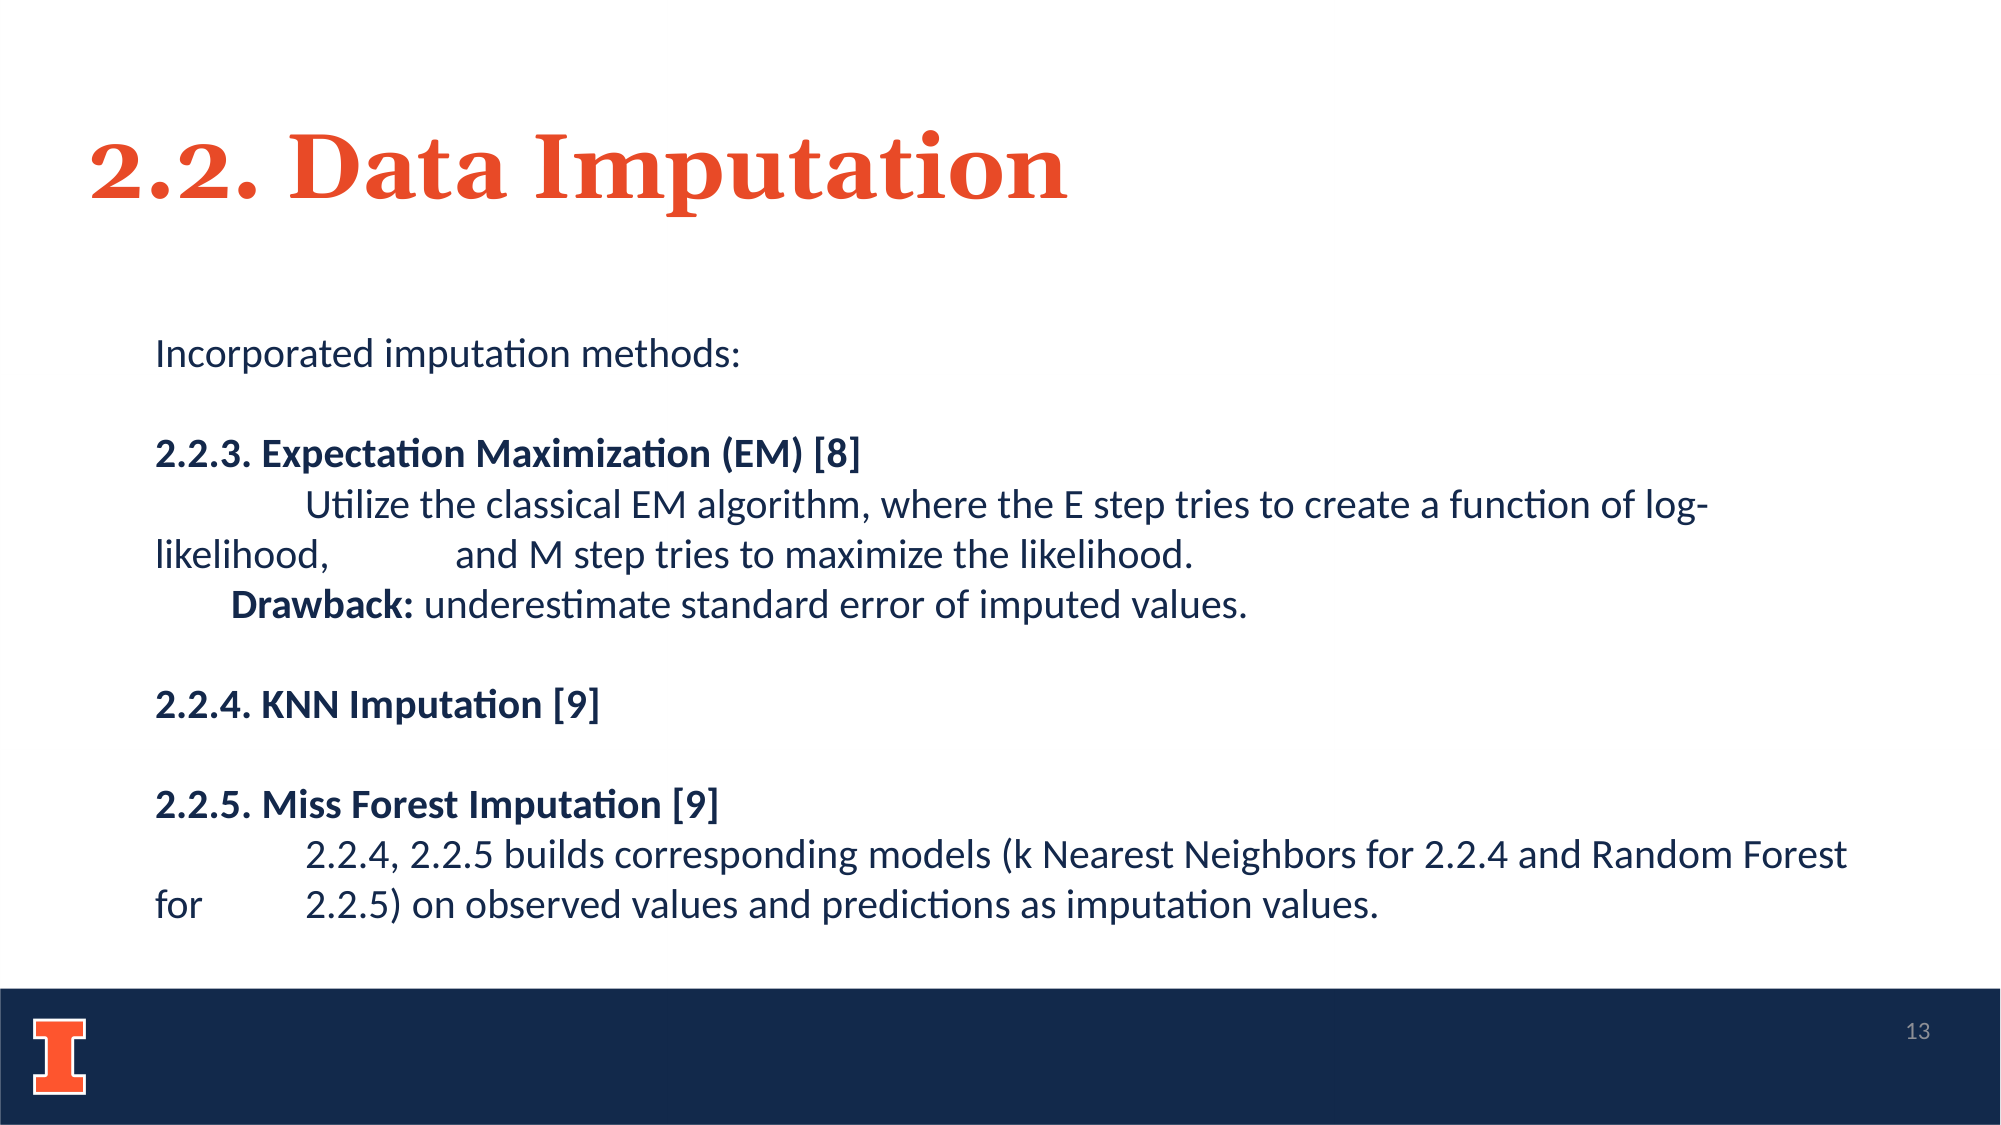

2.2. Data Imputation
Incorporated imputation methods:

2.2.3. Expectation Maximization (EM) [8]
	Utilize the classical EM algorithm, where the E step tries to create a function of log-likelihood, 	and M step tries to maximize the likelihood.
        Drawback: underestimate standard error of imputed values.

2.2.4. KNN Imputation [9]

2.2.5. Miss Forest Imputation [9]
	2.2.4, 2.2.5 builds corresponding models (k Nearest Neighbors for 2.2.4 and Random Forest for 	2.2.5) on observed values and predictions as imputation values.
13